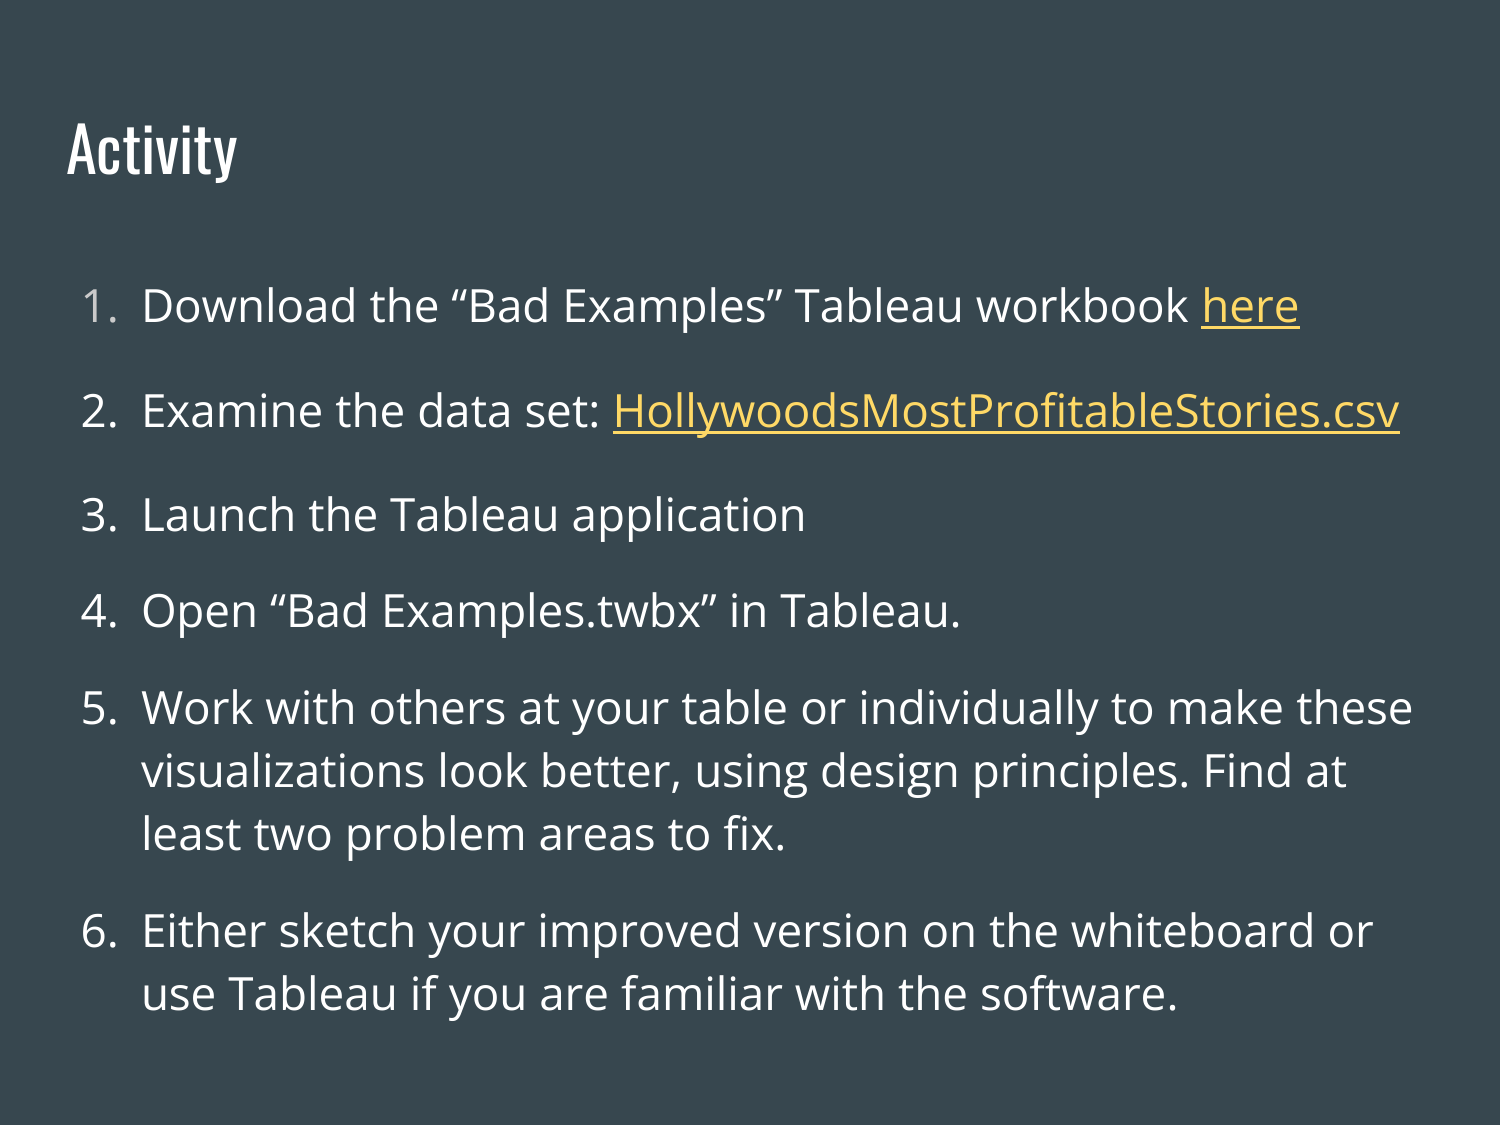

# Activity
Download the “Bad Examples” Tableau workbook here
Examine the data set: HollywoodsMostProfitableStories.csv
Launch the Tableau application
Open “Bad Examples.twbx” in Tableau.
Work with others at your table or individually to make these visualizations look better, using design principles. Find at least two problem areas to fix.
Either sketch your improved version on the whiteboard or use Tableau if you are familiar with the software.